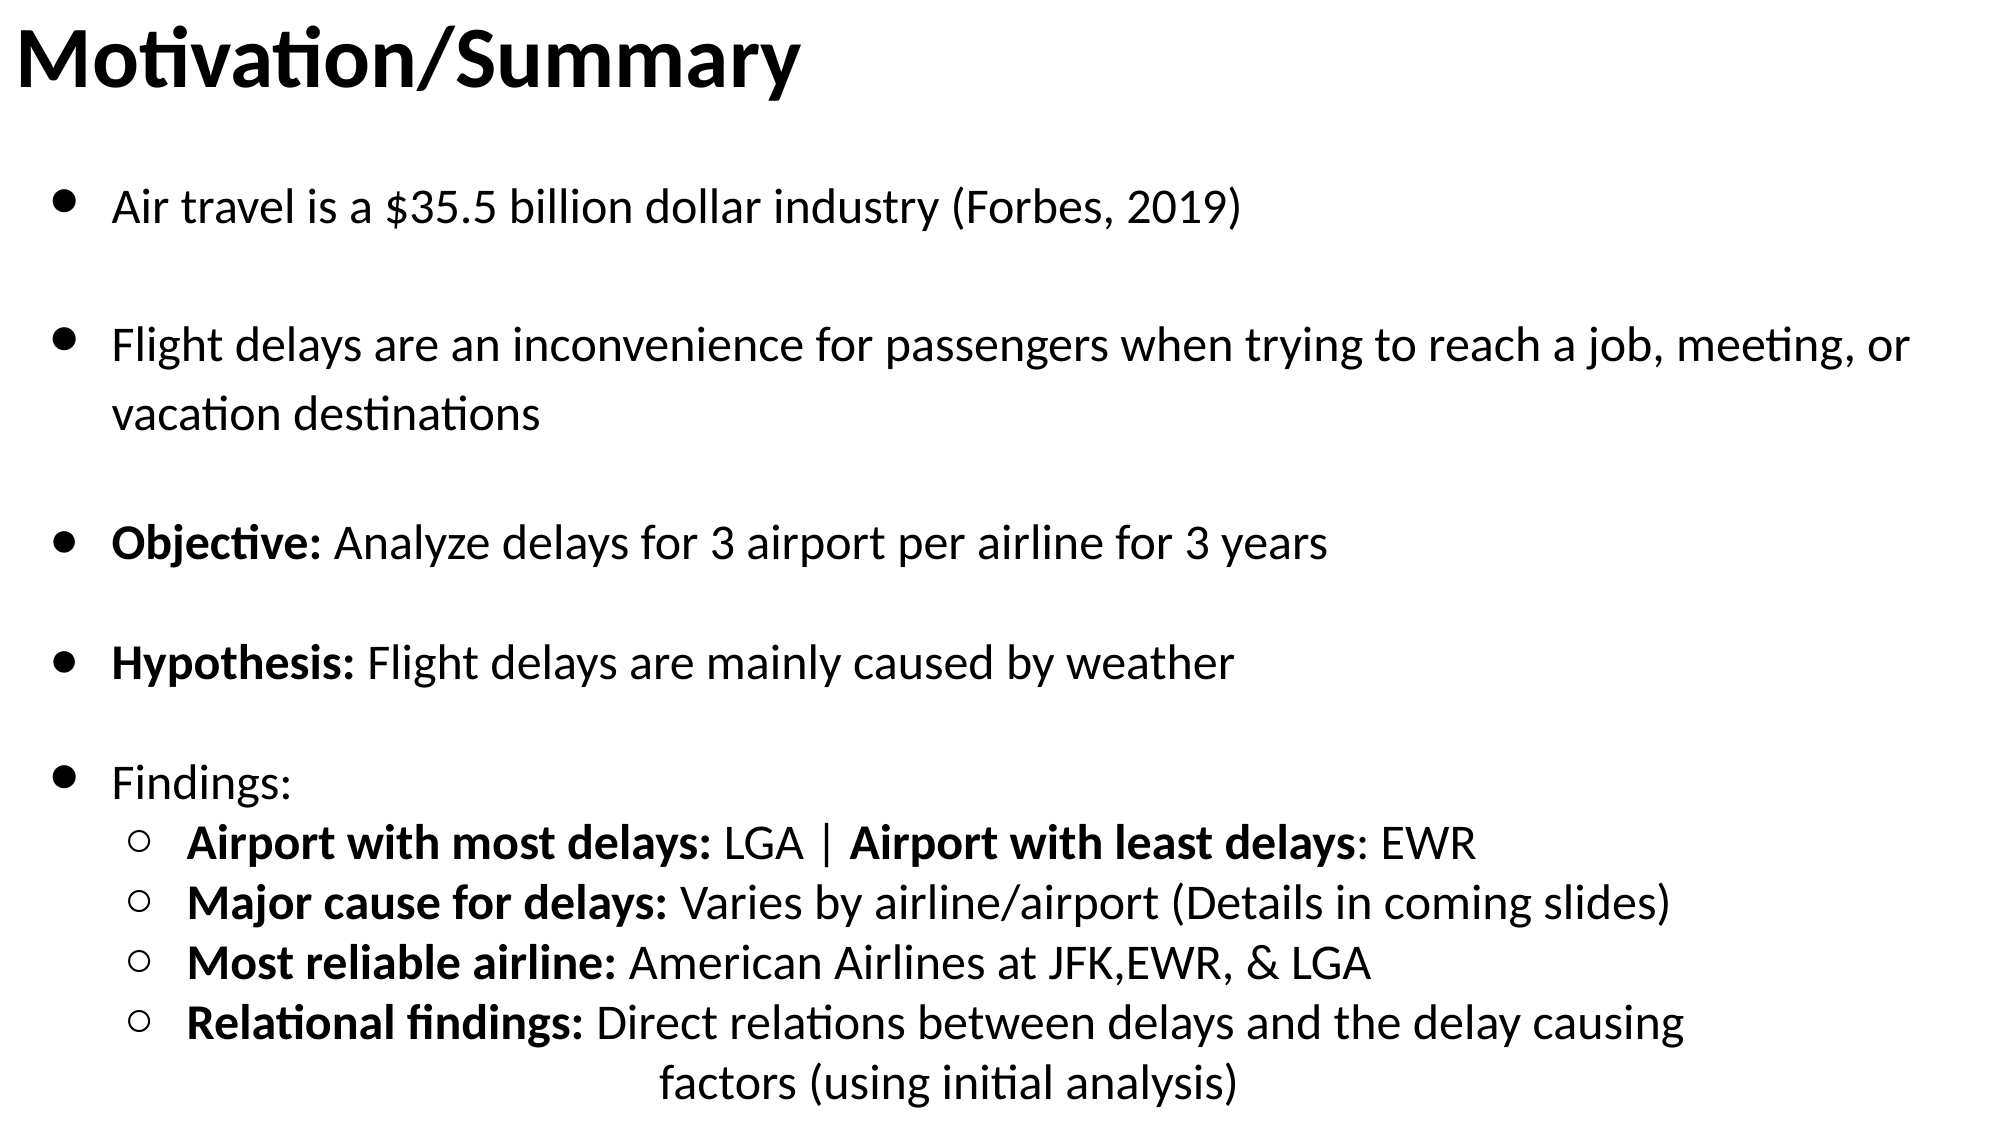

# Motivation/Summary
Air travel is a $35.5 billion dollar industry (Forbes, 2019)

Flight delays are an inconvenience for passengers when trying to reach a job, meeting, or vacation destinations

Objective: Analyze delays for 3 airport per airline for 3 years

Hypothesis: Flight delays are mainly caused by weather

Findings:
Airport with most delays: LGA | Airport with least delays: EWR
Major cause for delays: Varies by airline/airport (Details in coming slides)
Most reliable airline: American Airlines at JFK,EWR, & LGA
Relational findings: Direct relations between delays and the delay causing
  factors (using initial analysis)